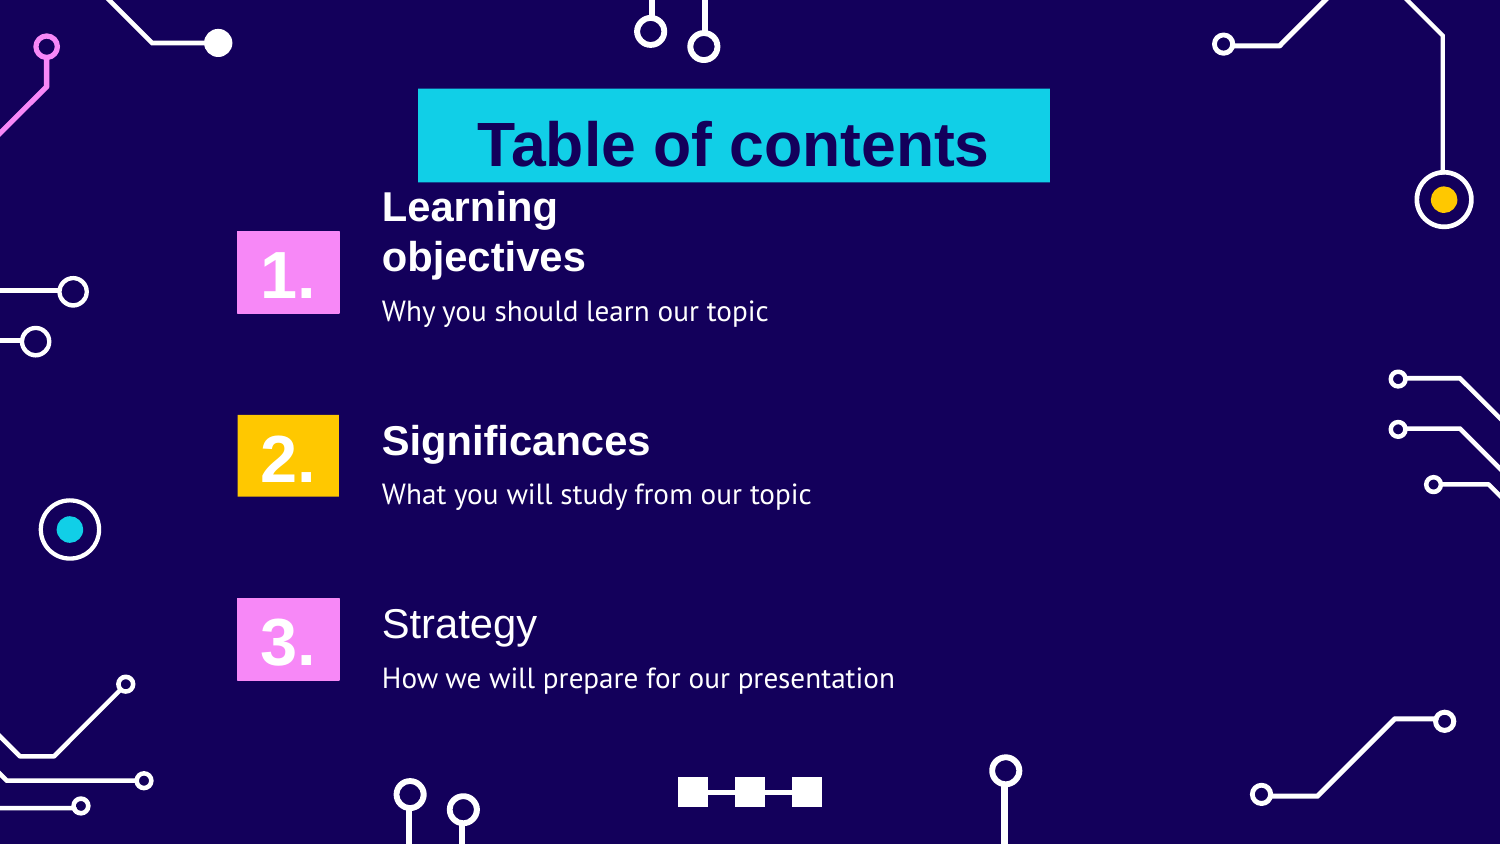

# Table of contents
Learning objectives
1.
Why you should learn our topic
Significances
2.
What you will study from our topic

Strategy
3.
How we will prepare for our presentation